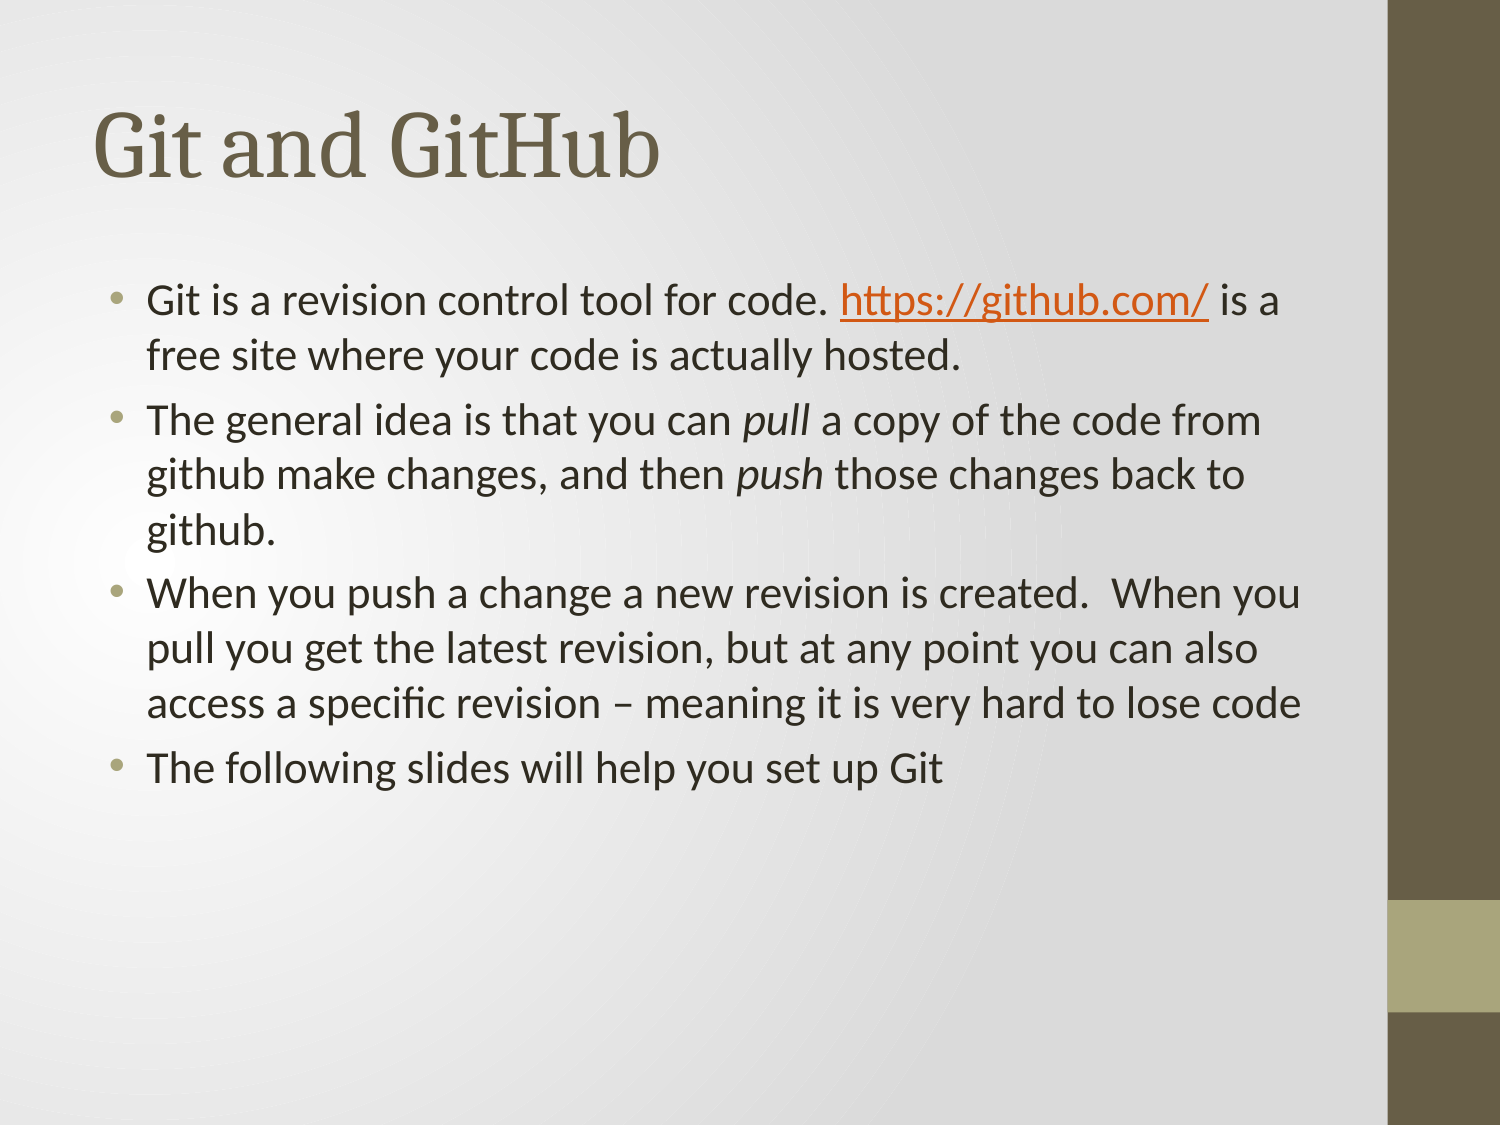

# Git and GitHub
Git is a revision control tool for code. https://github.com/ is a free site where your code is actually hosted.
The general idea is that you can pull a copy of the code from github make changes, and then push those changes back to github.
When you push a change a new revision is created.  When you pull you get the latest revision, but at any point you can also access a specific revision – meaning it is very hard to lose code
The following slides will help you set up Git